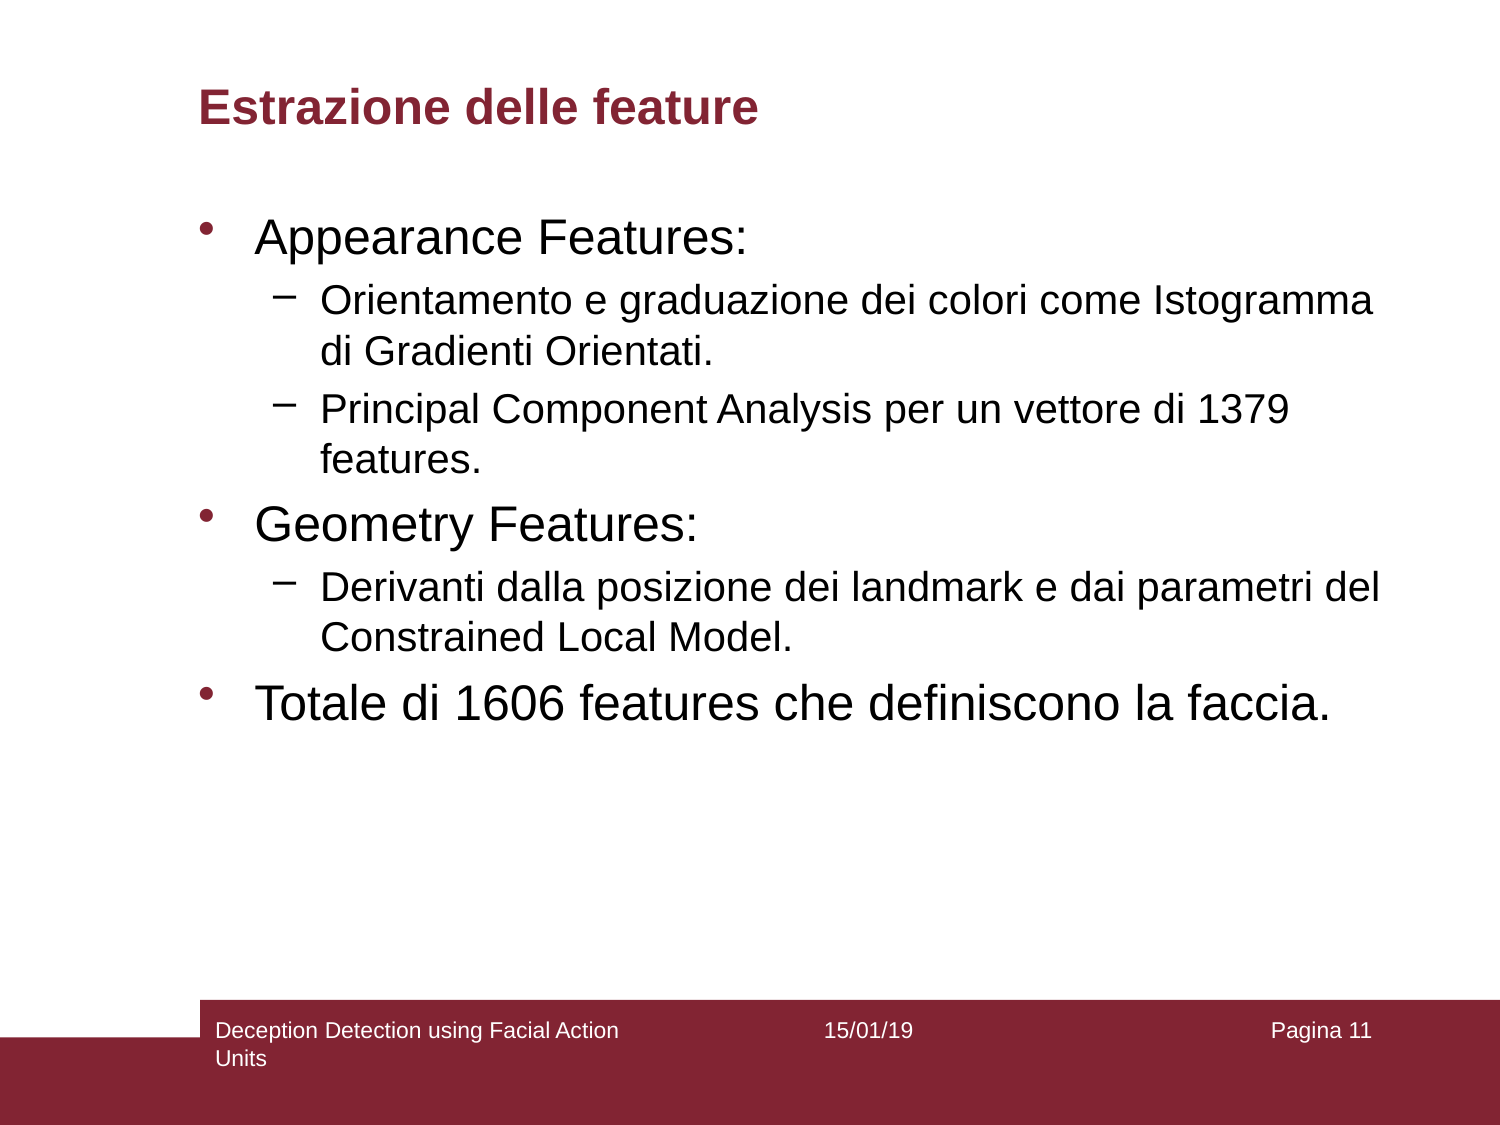

# Estrazione delle feature
Appearance Features:
Orientamento e graduazione dei colori come Istogramma di Gradienti Orientati.
Principal Component Analysis per un vettore di 1379 features.
Geometry Features:
Derivanti dalla posizione dei landmark e dai parametri del Constrained Local Model.
Totale di 1606 features che definiscono la faccia.
Deception Detection using Facial Action Units
15/01/19
Pagina 11